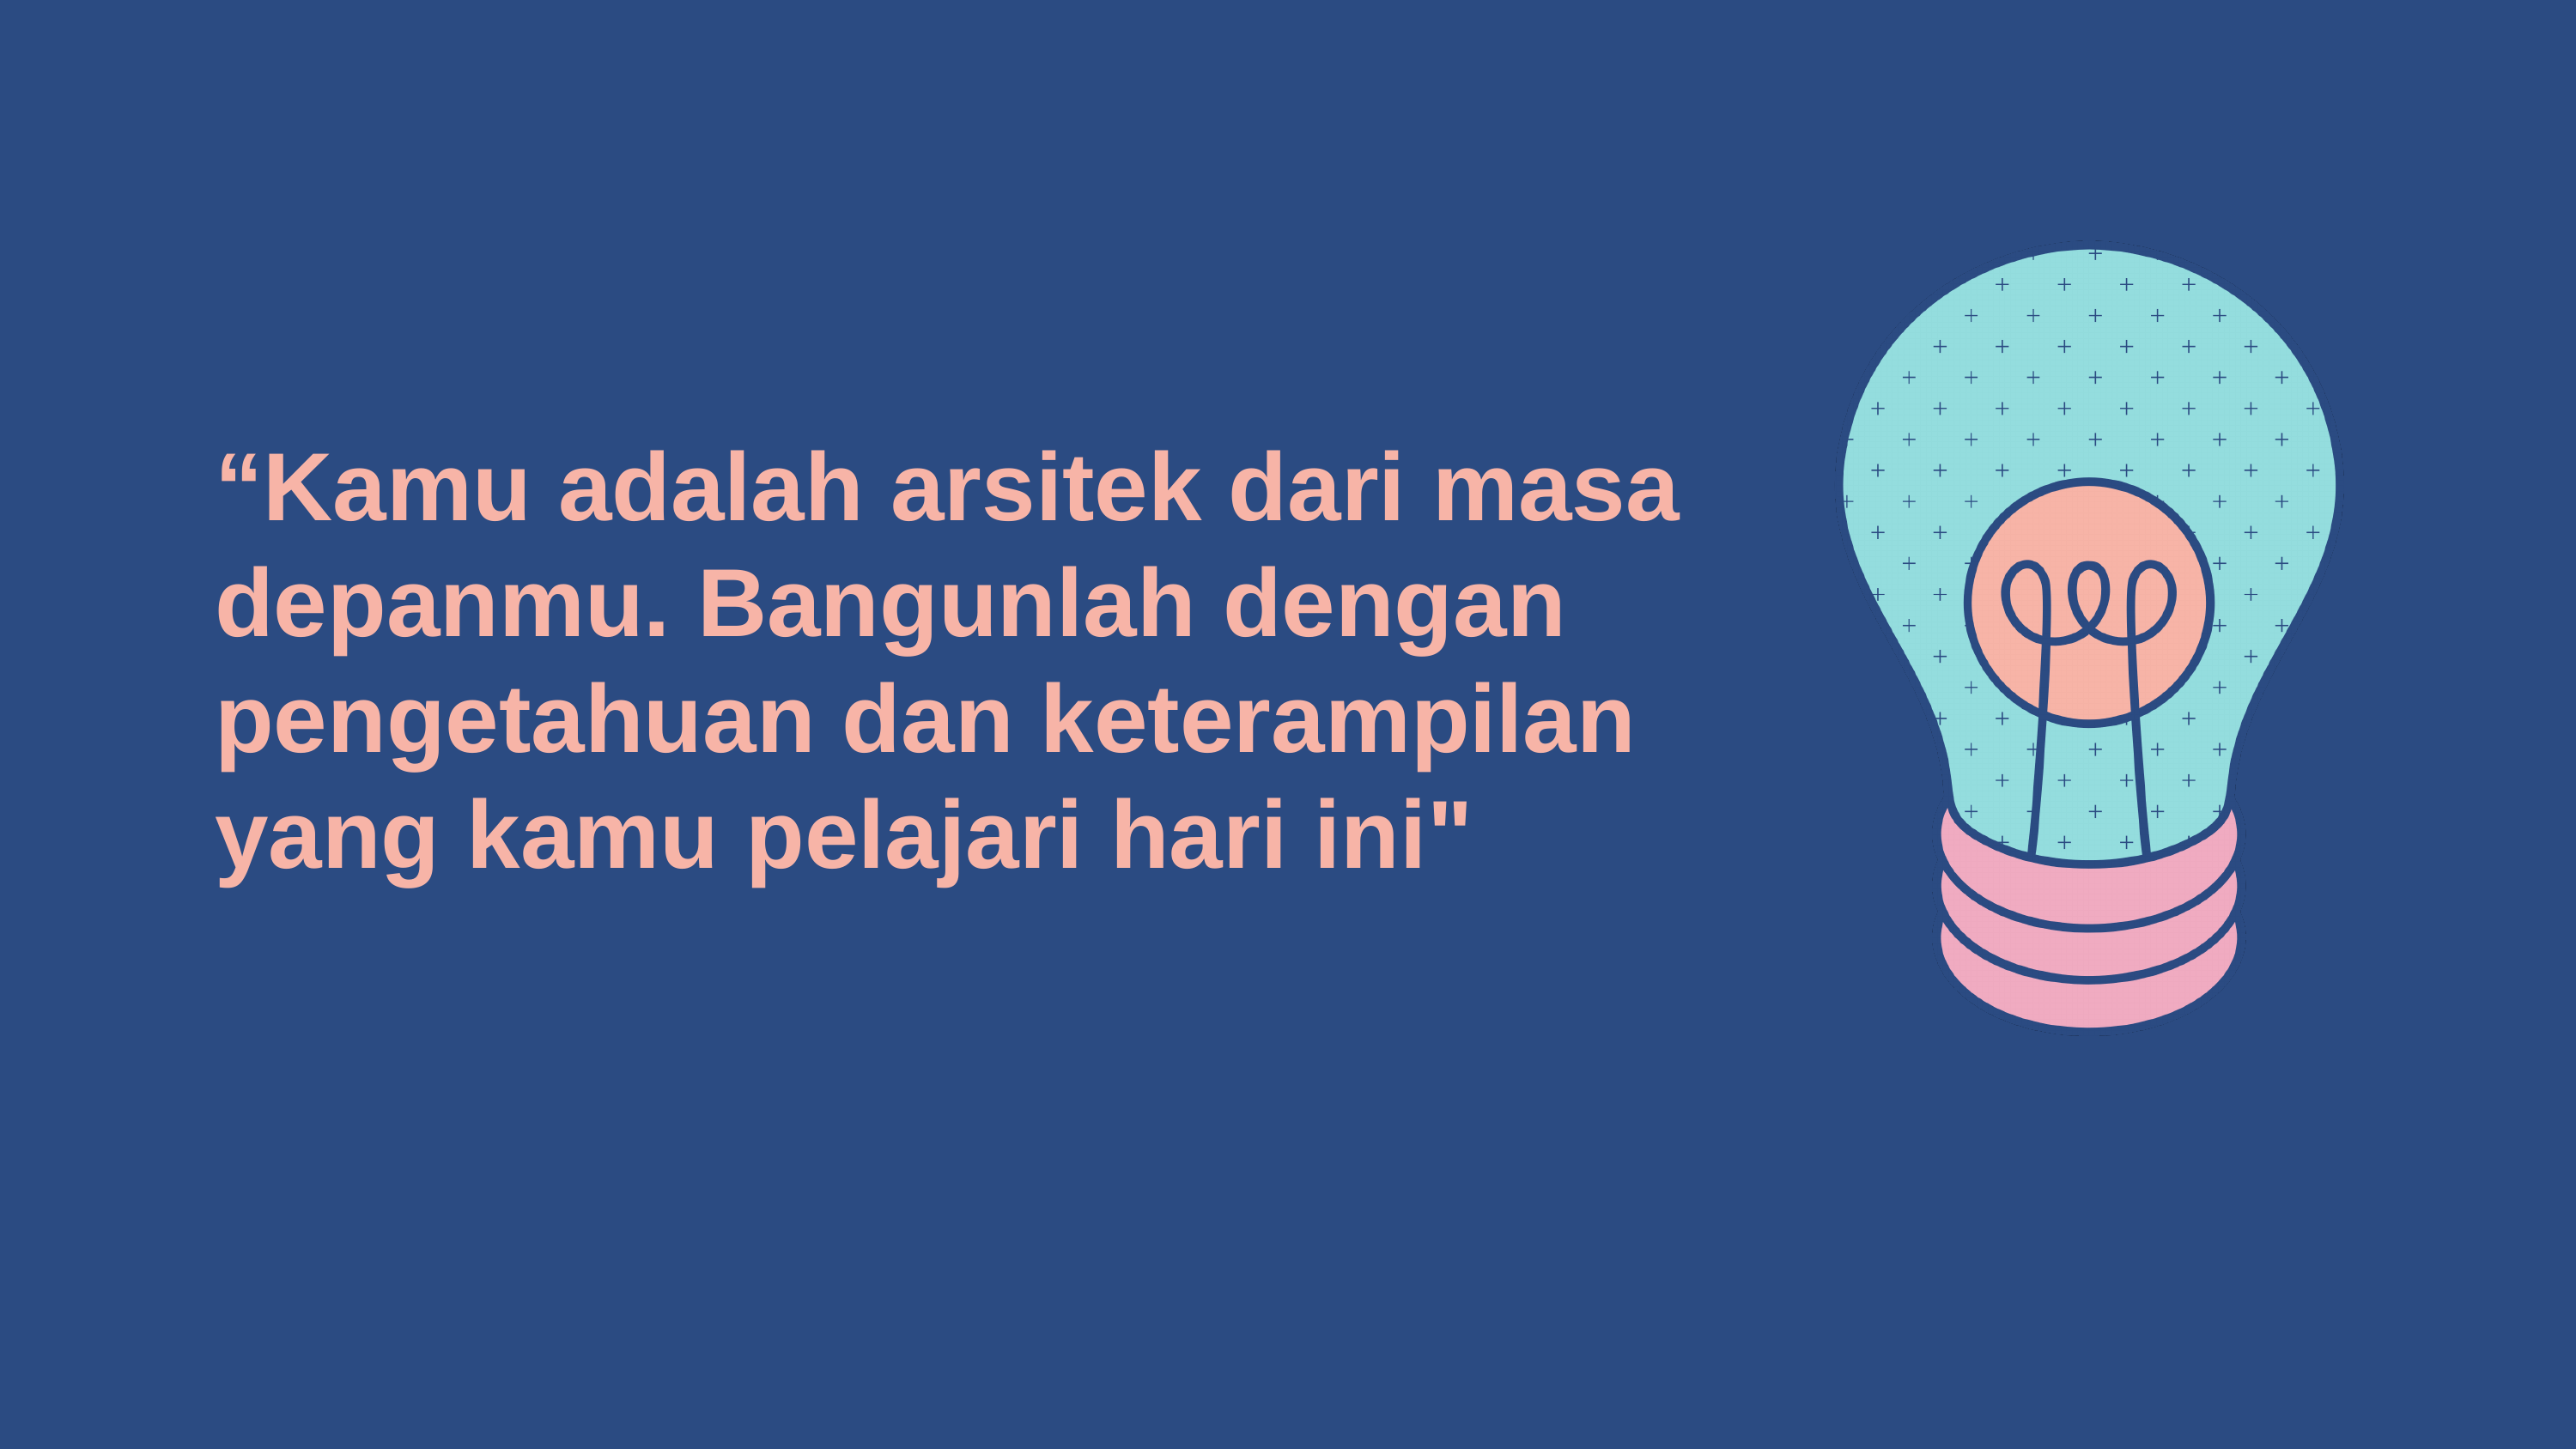

“Kamu adalah arsitek dari masa depanmu. Bangunlah dengan pengetahuan dan keterampilan yang kamu pelajari hari ini"